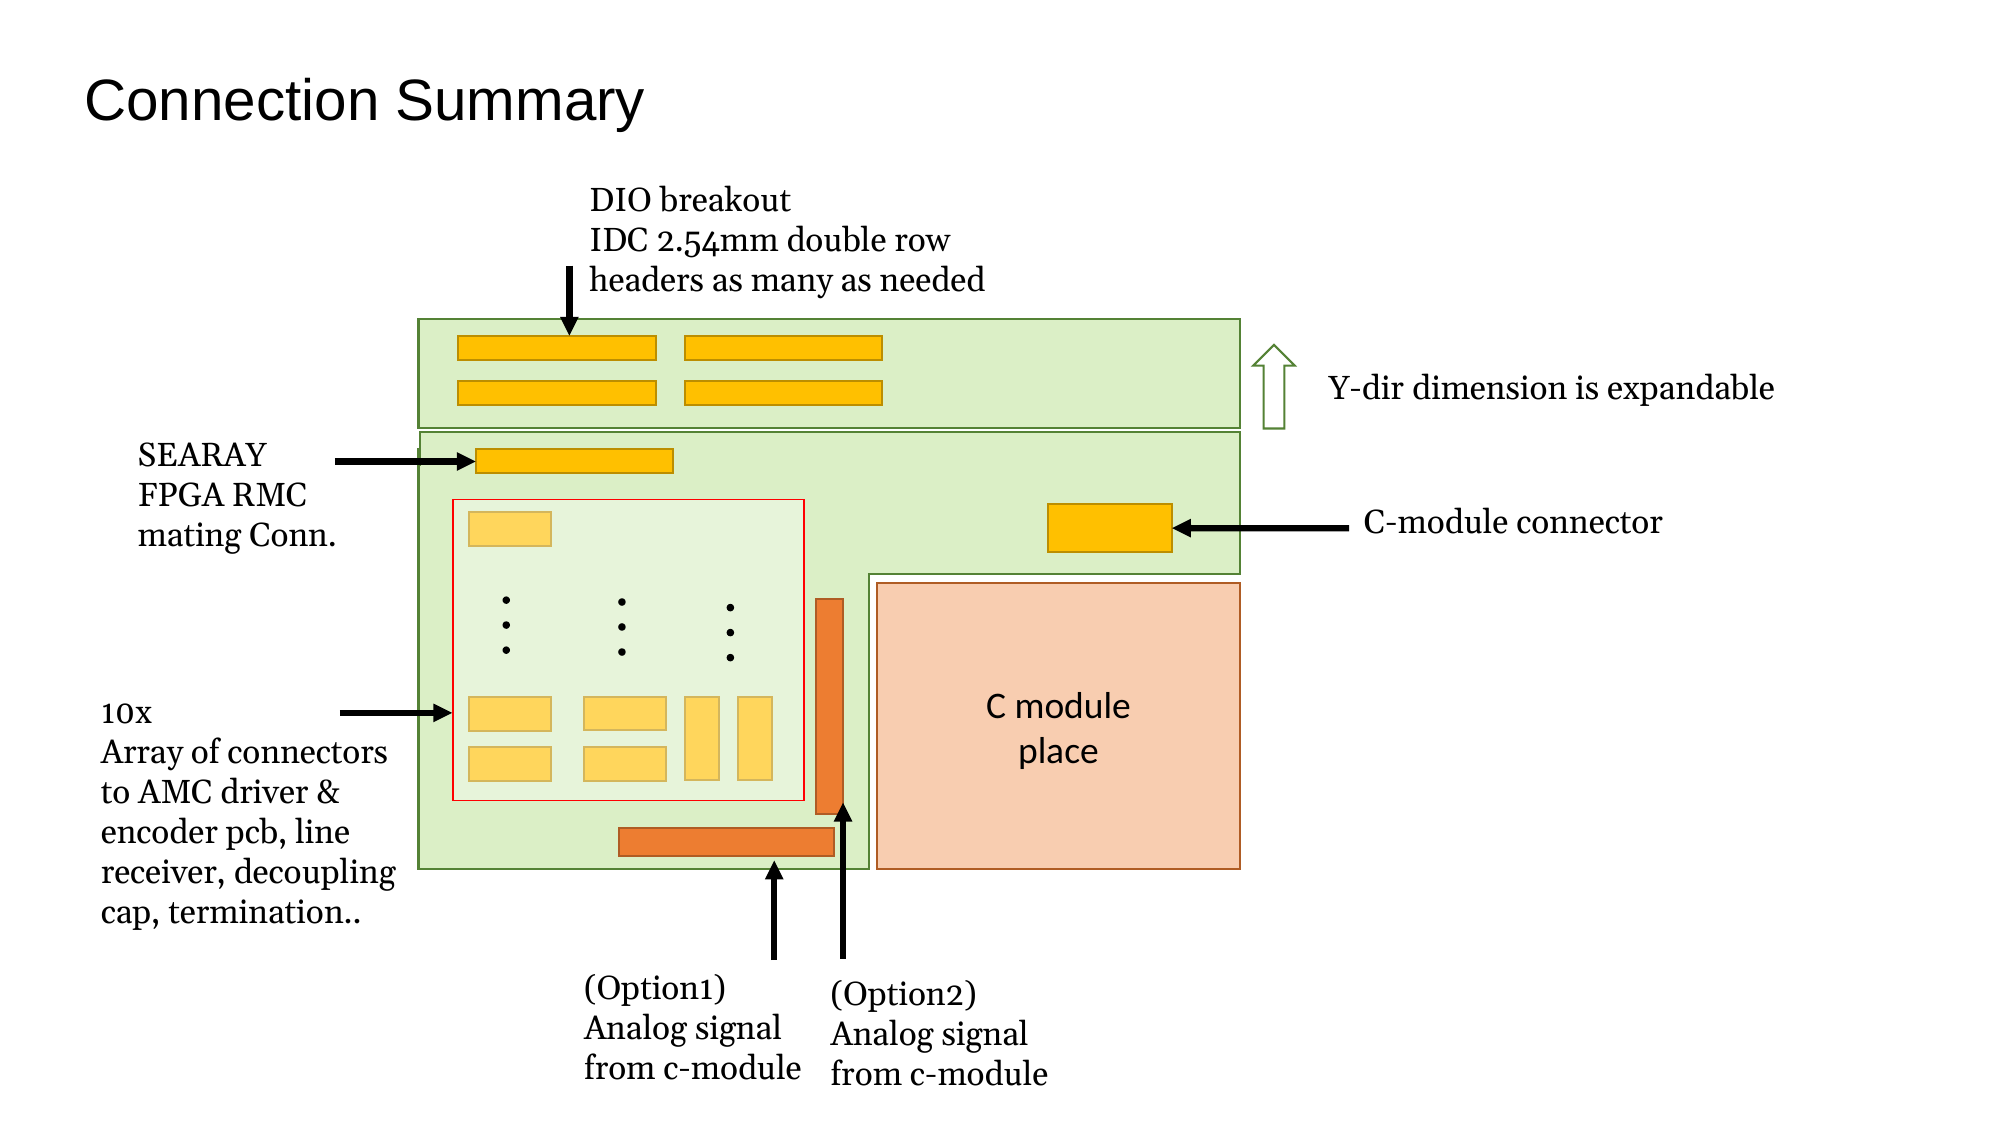

# Connection Summary

DIO breakout
IDC 2.54mm double row headers as many as needed

Y-dir dimension is expandable

SEARAY
FPGA RMC mating Conn.

C-module connector

C module
place

10x
Array of connectors to AMC driver & encoder pcb, line receiver, decoupling cap, termination..

(Option1)
Analog signal from c-module
(Option2)
Analog signal from c-module